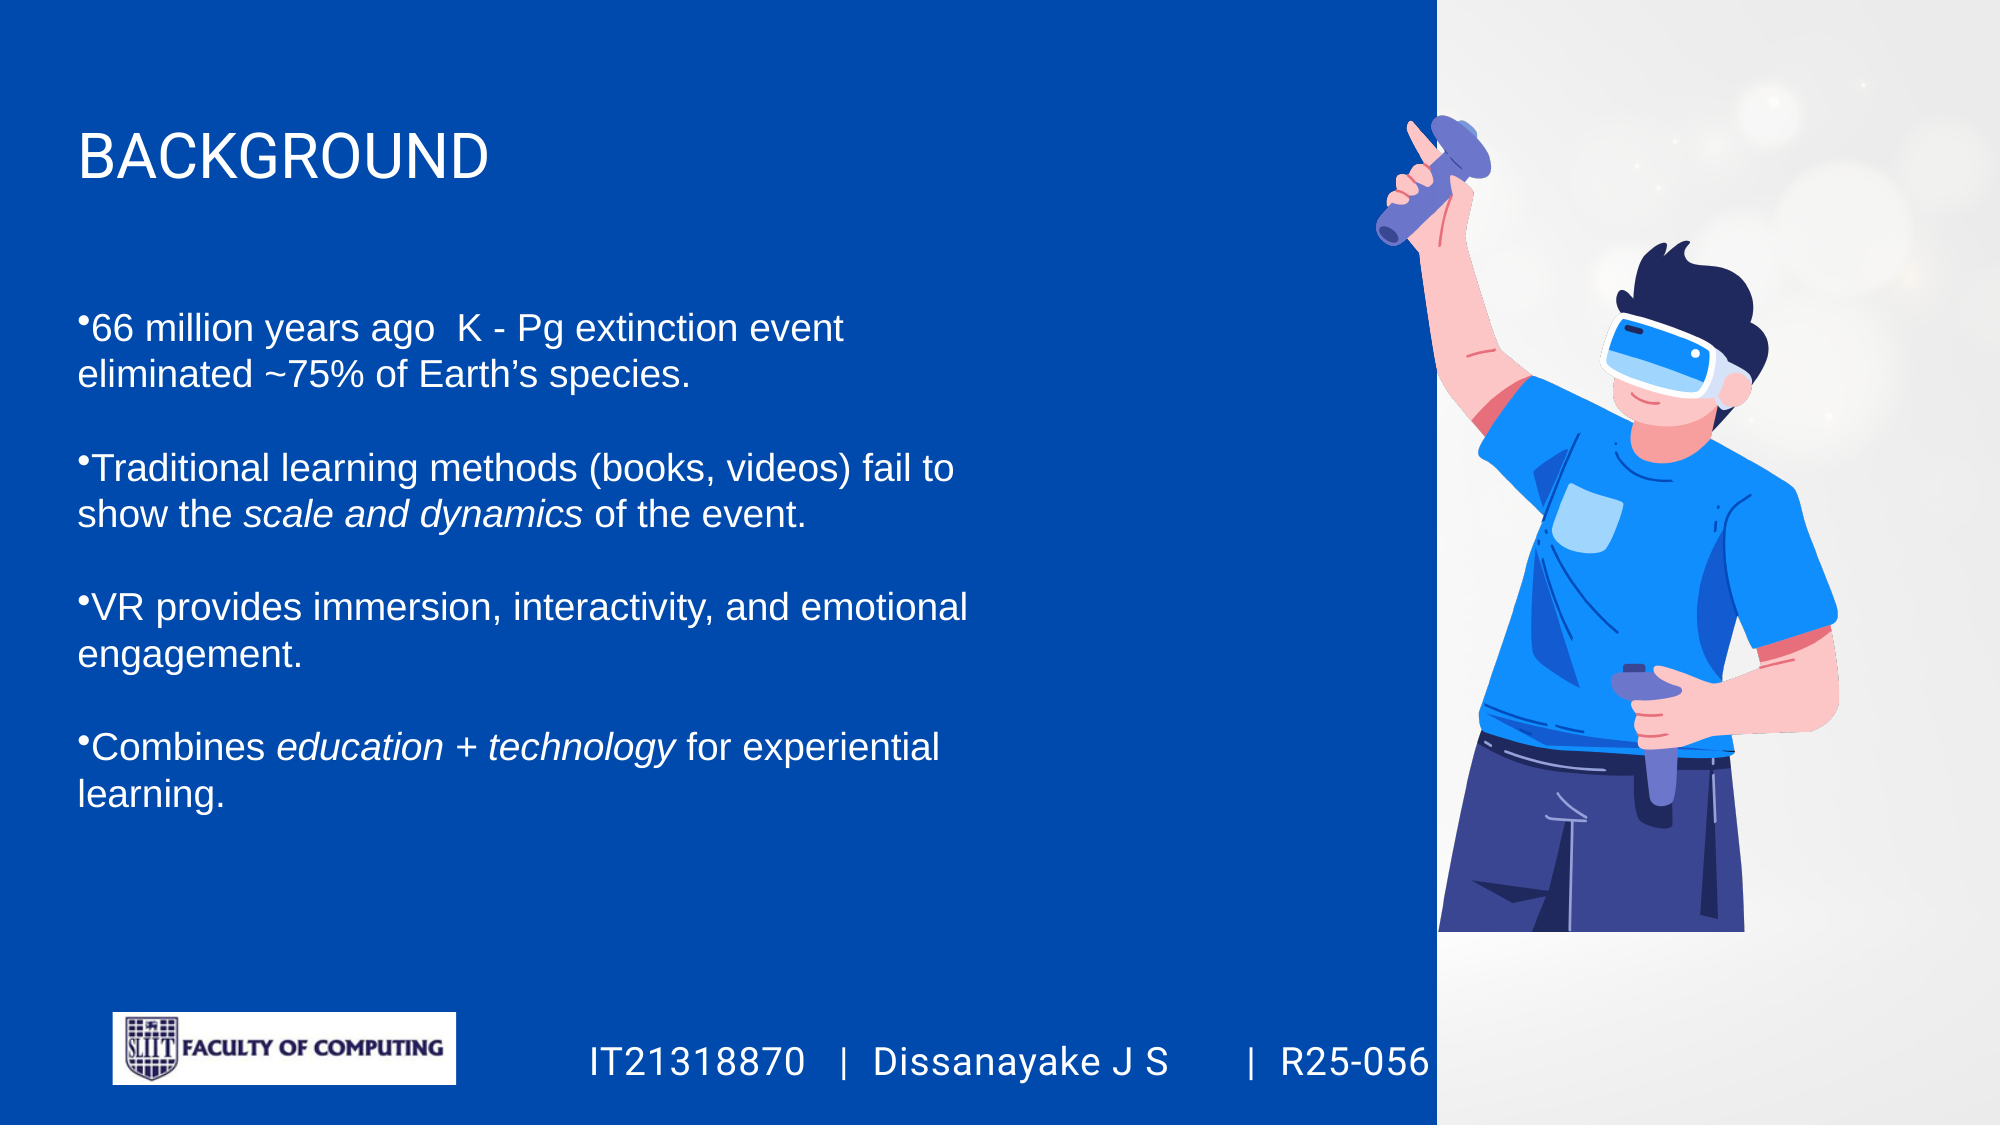

BACKGROUND

66 million years ago  K - Pg extinction event eliminated ~75% of Earth’s species.

Traditional learning methods (books, videos) fail to show the scale and dynamics of the event.

VR provides immersion, interactivity, and emotional engagement.

Combines education + technology for experiential learning.

Dissanayake J S
R25-056
IT21318870
|
|